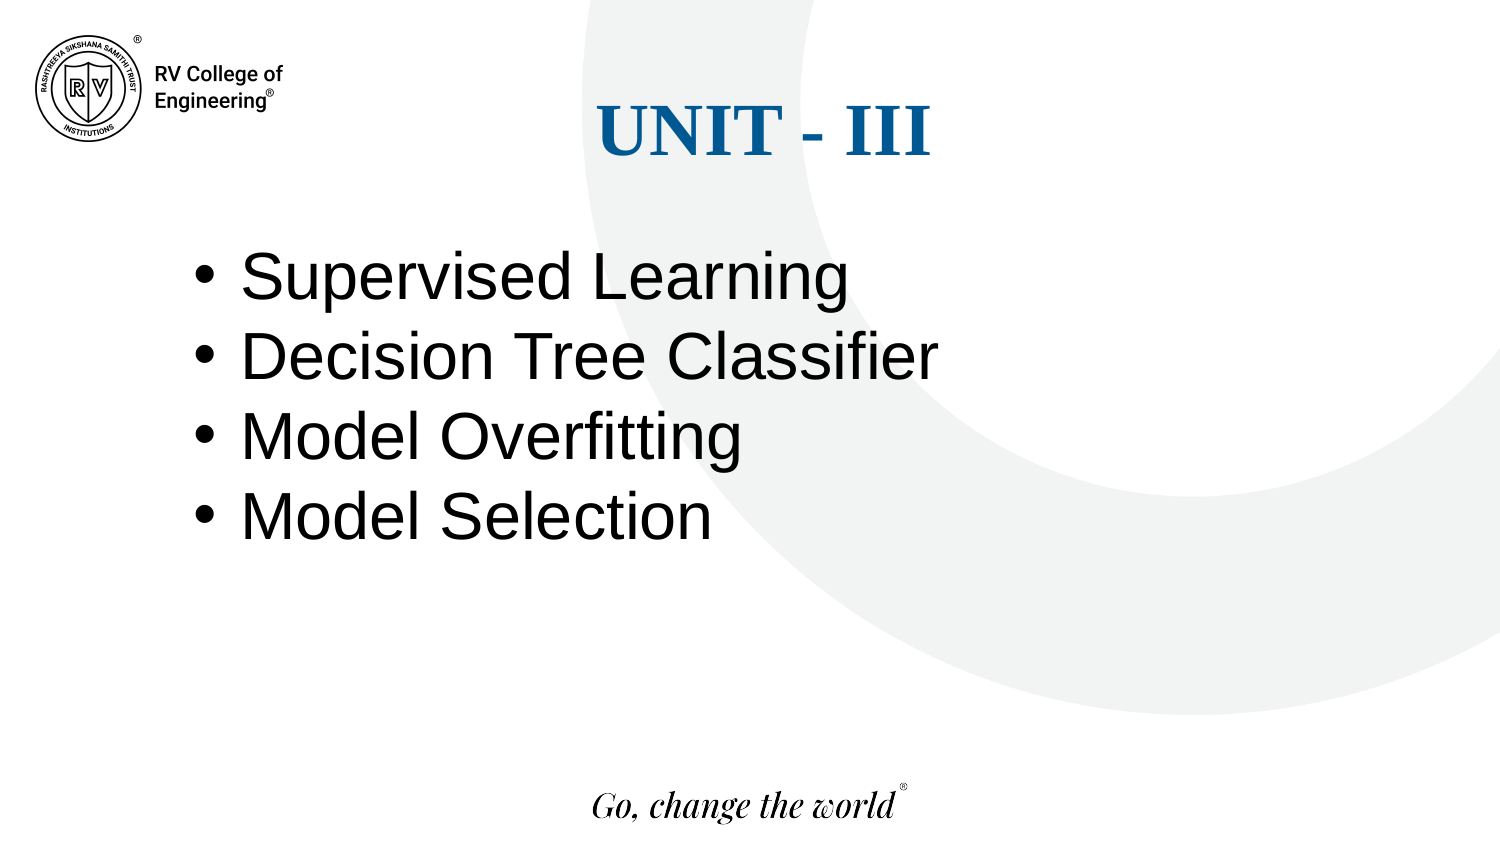

UNIT - III
Supervised Learning
Decision Tree Classifier
Model Overfitting
Model Selection